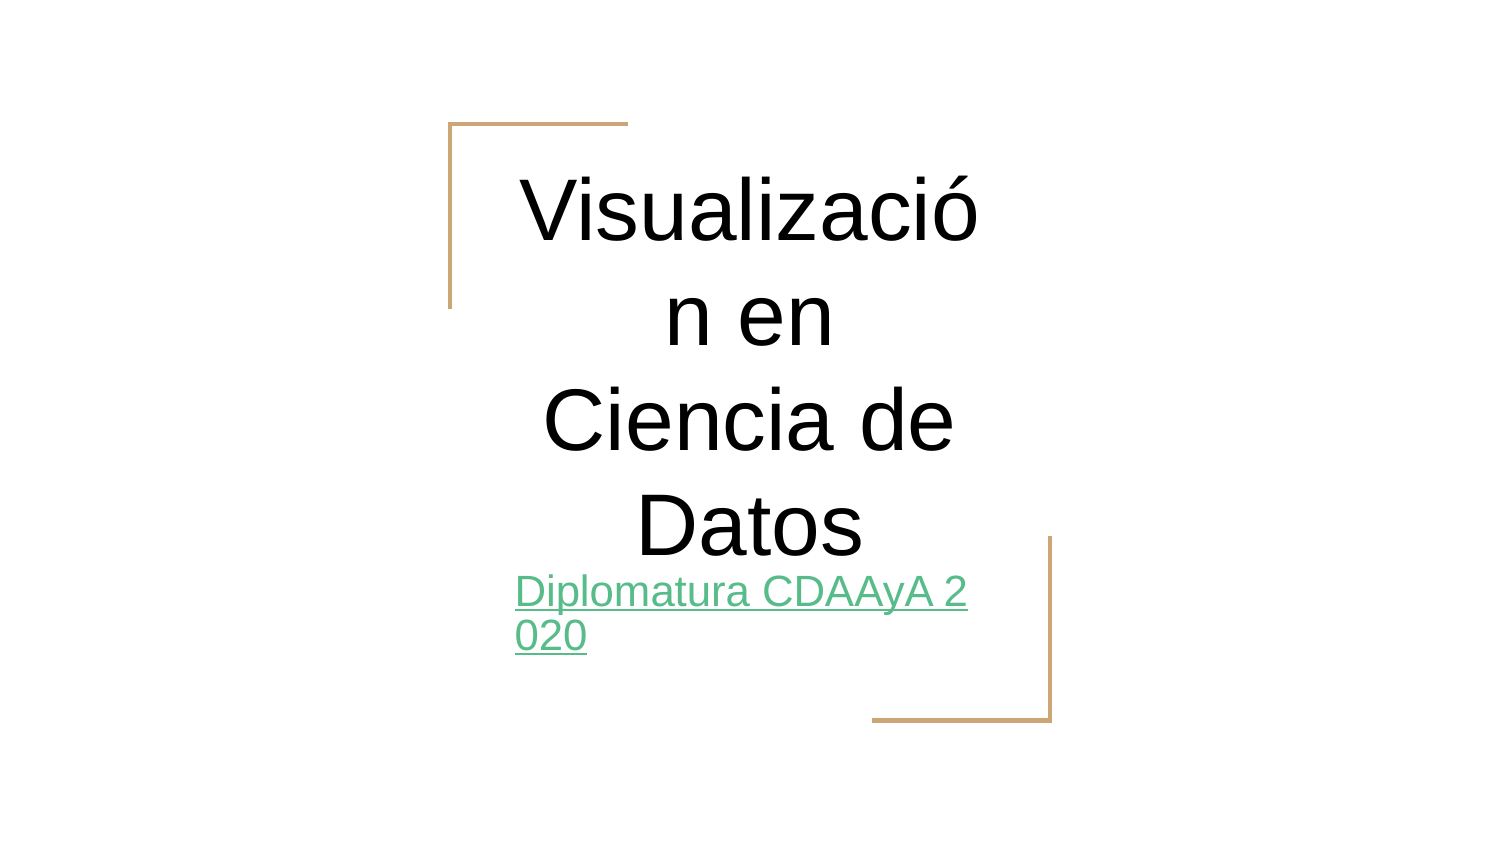

# Visualización en Ciencia de Datos
Diplomatura CDAAyA 2020